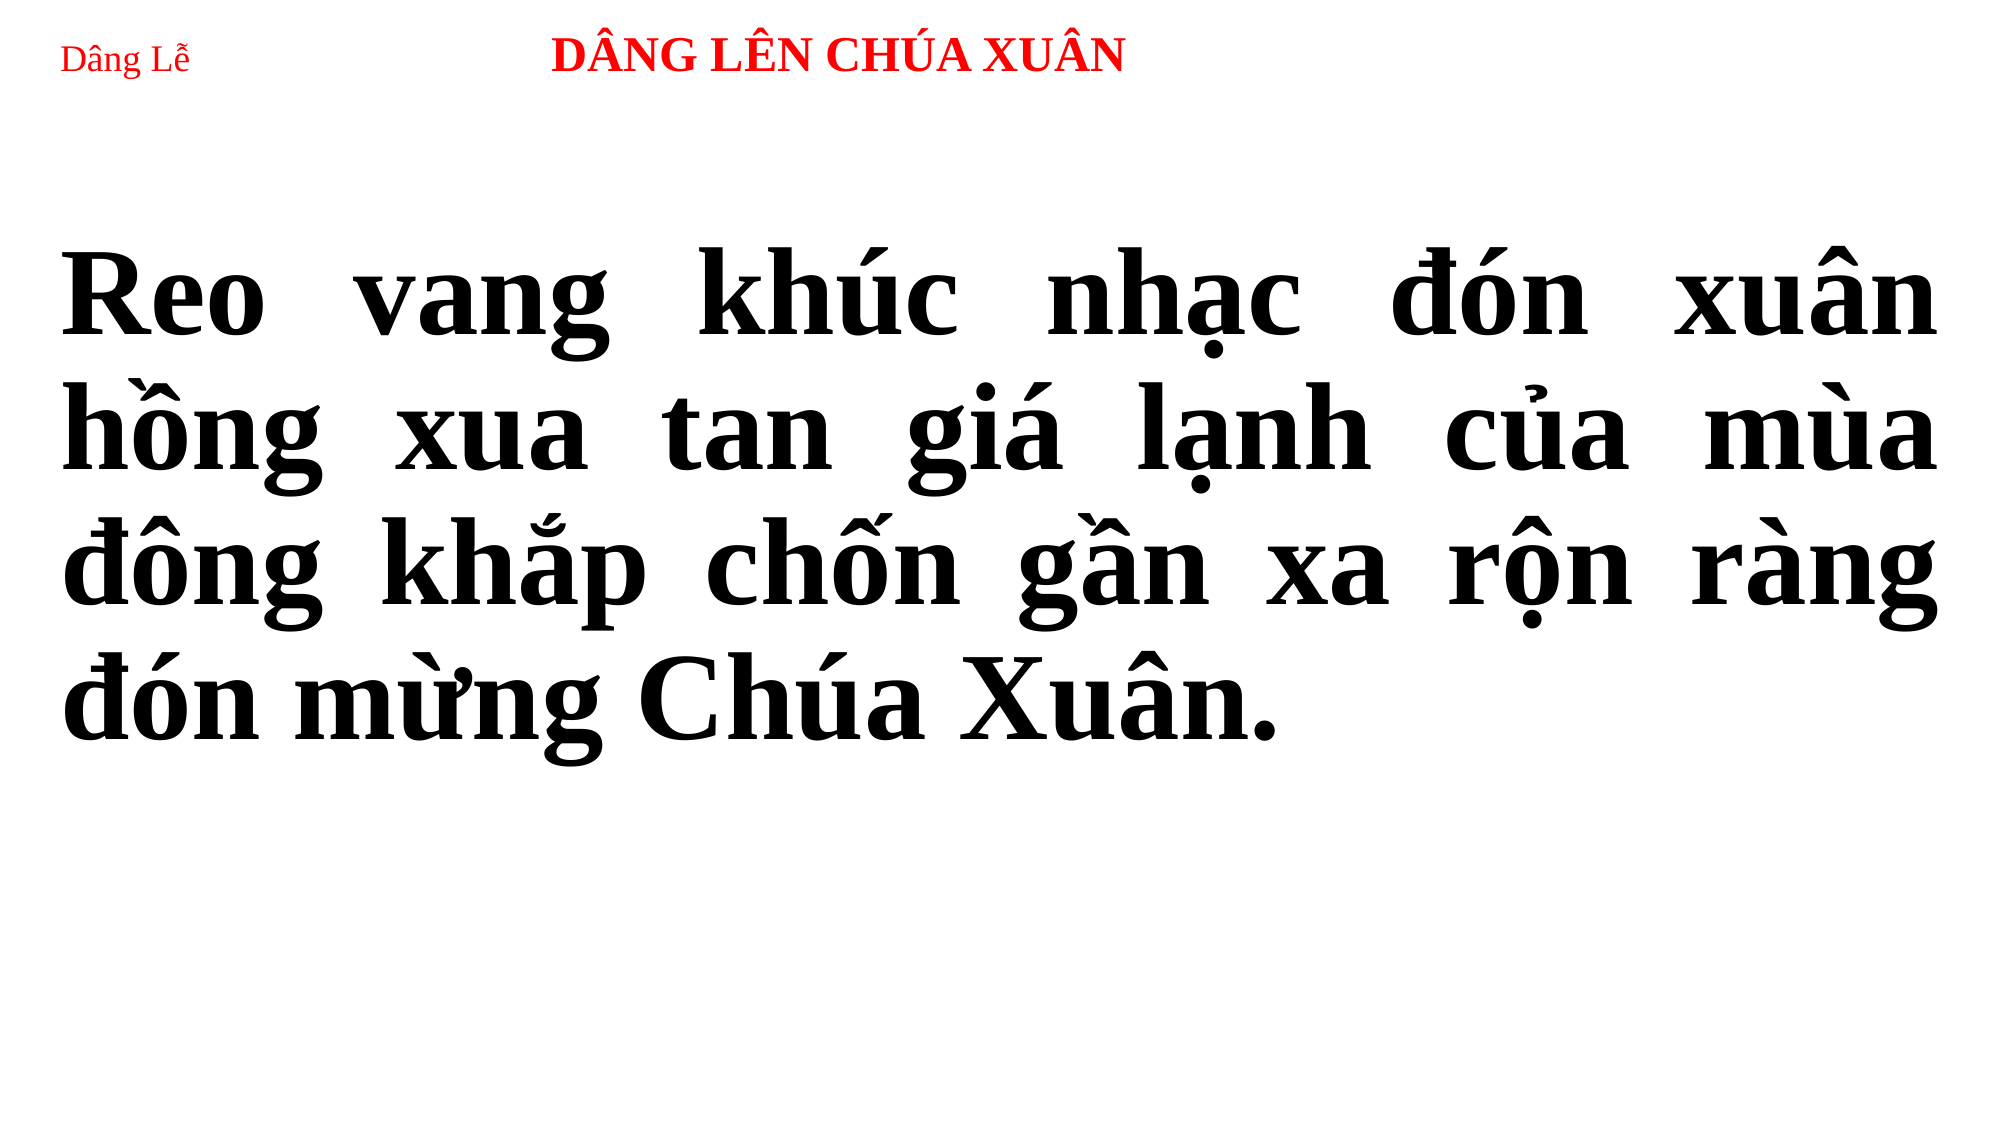

# Dâng Lễ                                      DÂNG LÊN CHÚA XUÂN
Reo vang khúc nhạc đón xuân hồng xua tan giá lạnh của mùa đông khắp chốn gần xa rộn ràng đón mừng Chúa Xuân.